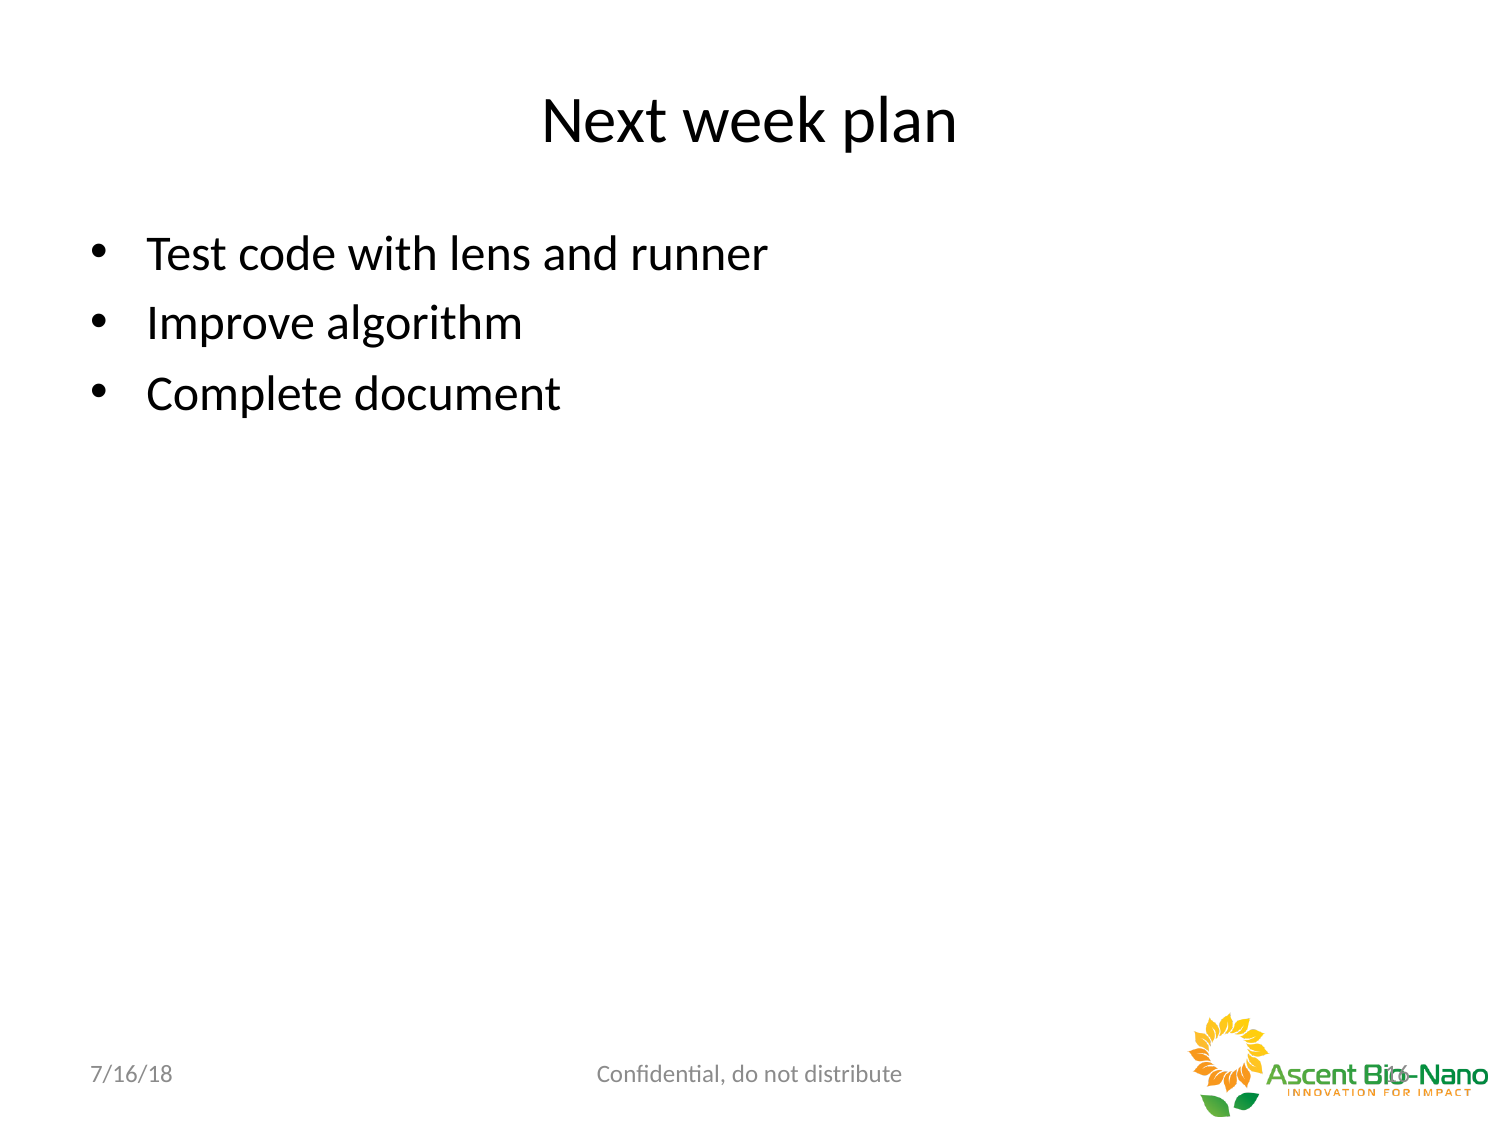

# Next week plan
Test code with lens and runner
Improve algorithm
Complete document
7/16/18
Confidential, do not distribute
16